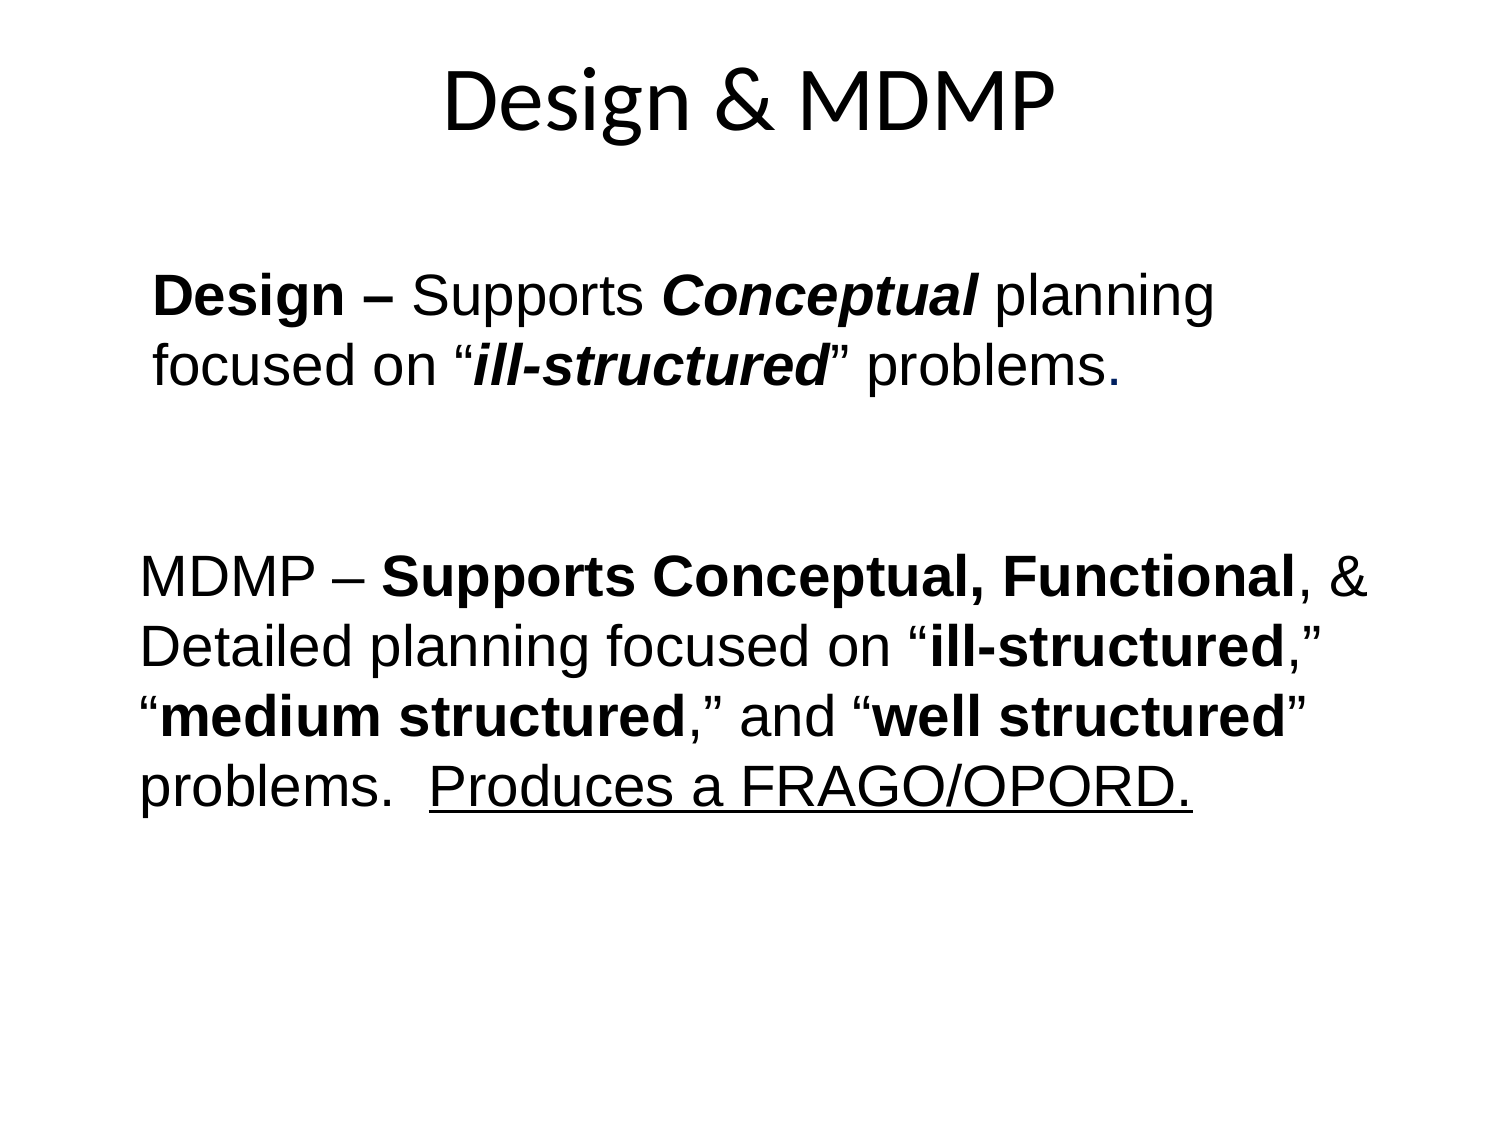

# Design & MDMP
Design – Supports Conceptual planning focused on “ill-structured” problems.
MDMP – Supports Conceptual, Functional, & Detailed planning focused on “ill-structured,” “medium structured,” and “well structured” problems.  Produces a FRAGO/OPORD.